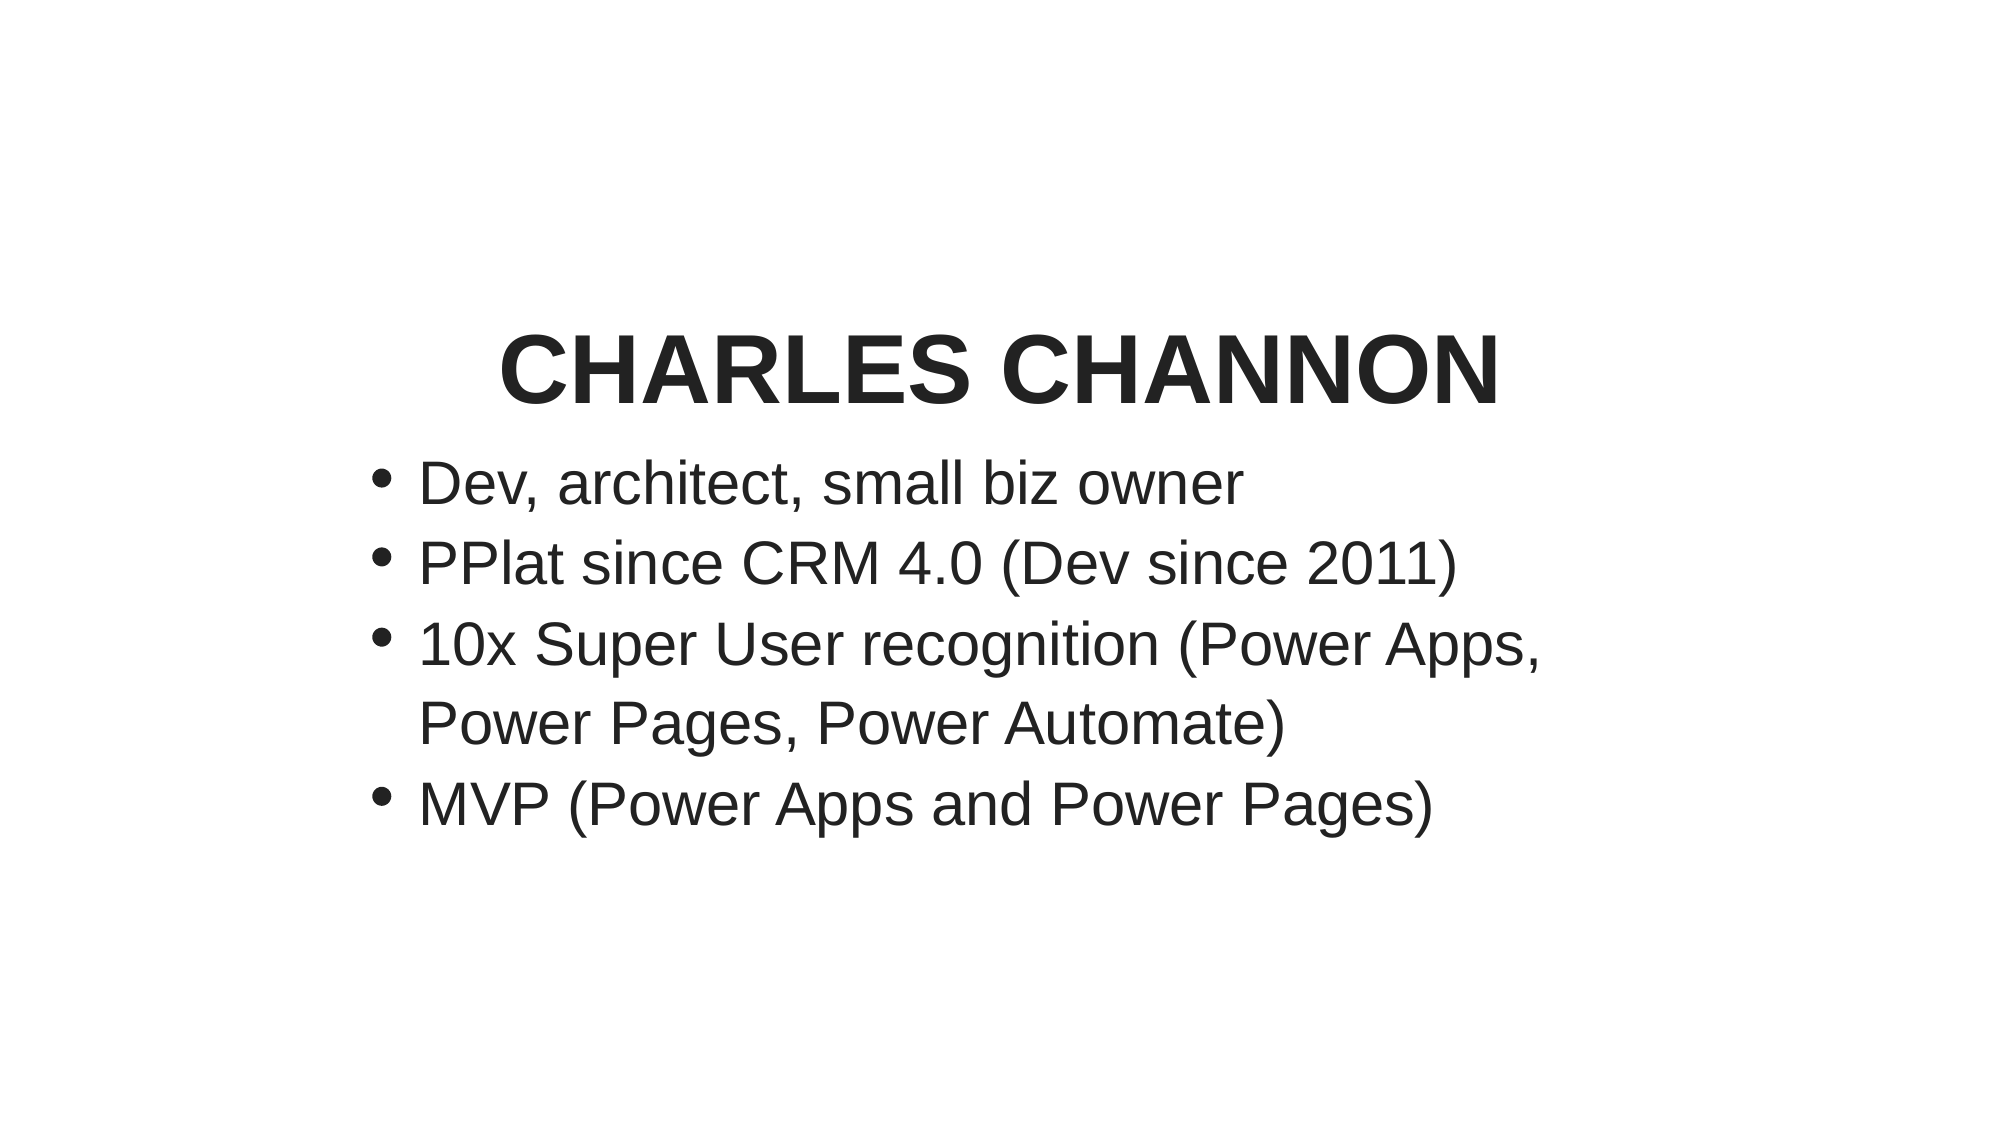

CHARLES CHANNON
Dev, architect, small biz owner
PPlat since CRM 4.0 (Dev since 2011) 10x Super User recognition (Power Apps, Power Pages, Power Automate)
MVP (Power Apps and Power Pages)